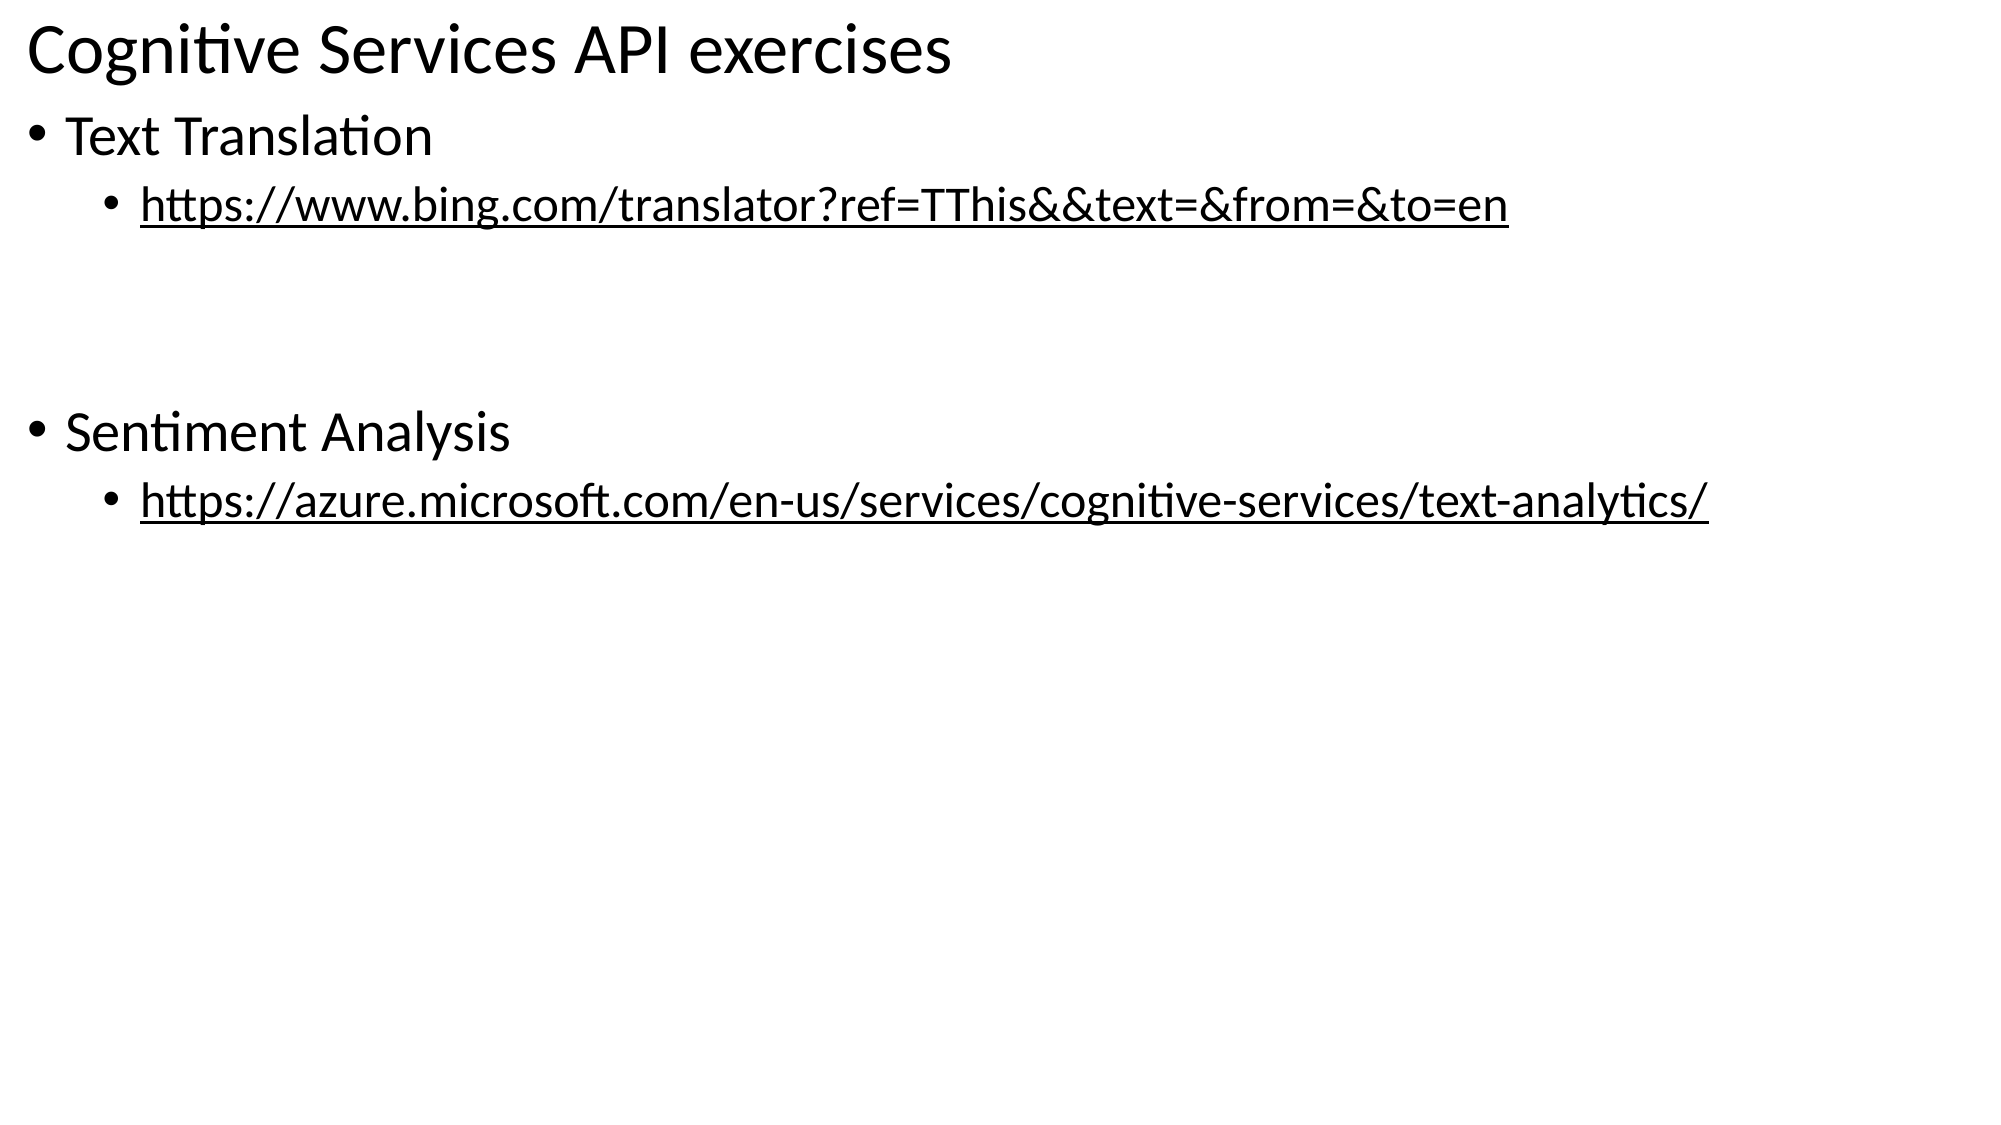

# Cognitive Services API exercises
Text Translation
https://www.bing.com/translator?ref=TThis&&text=&from=&to=en

Sentiment Analysis
https://azure.microsoft.com/en-us/services/cognitive-services/text-analytics/